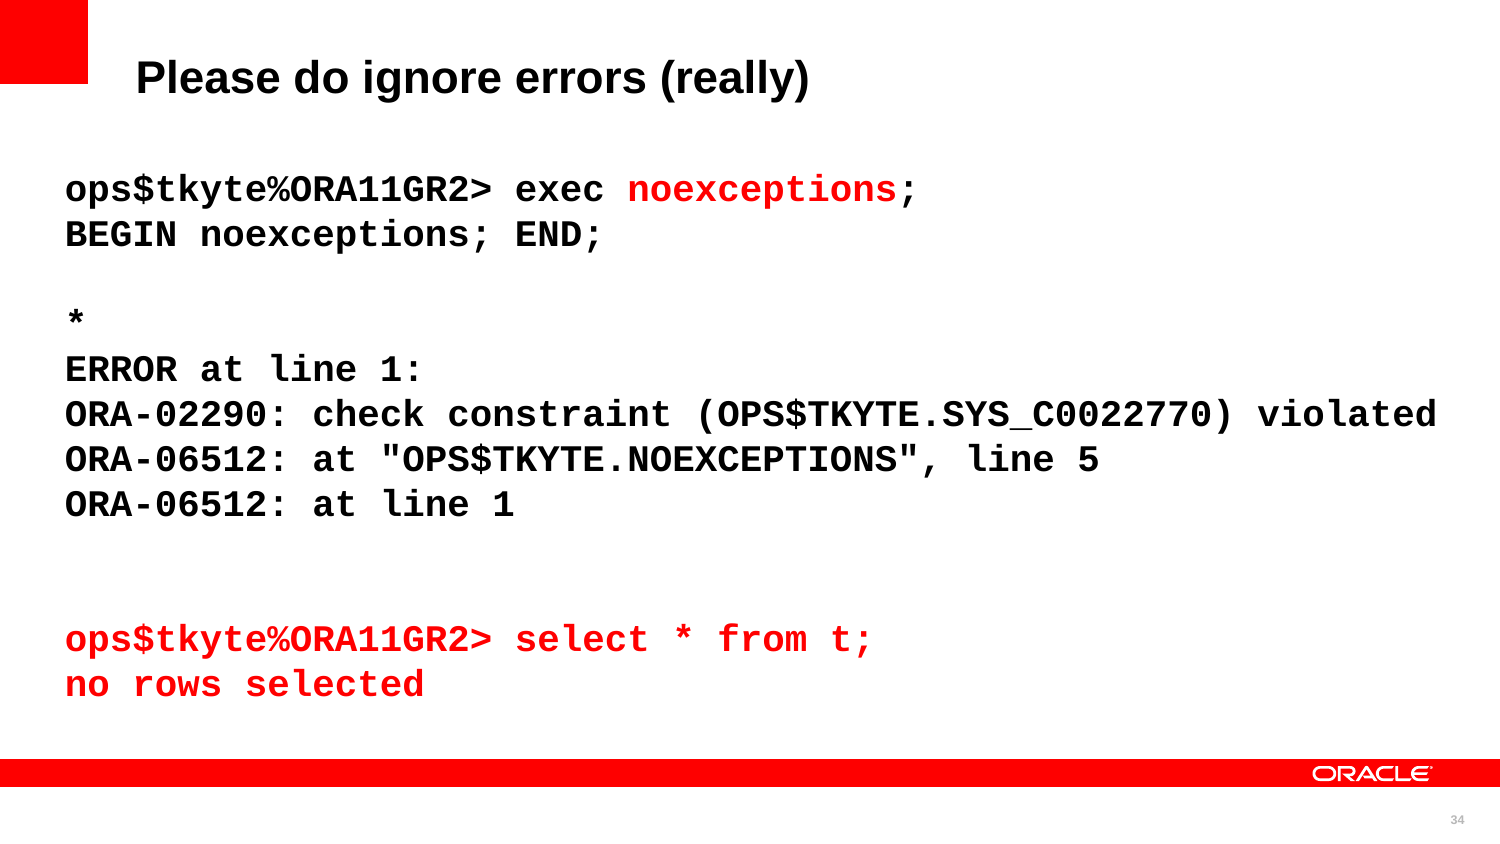

Please do ignore errors (really)
ops$tkyte%ORA11GR2> exec noexceptions;
BEGIN noexceptions; END;

*
ERROR at line 1:
ORA-02290: check constraint (OPS$TKYTE.SYS_C0022770) violated
ORA-06512: at "OPS$TKYTE.NOEXCEPTIONS", line 5
ORA-06512: at line 1

ops$tkyte%ORA11GR2> select * from t;
no rows selected